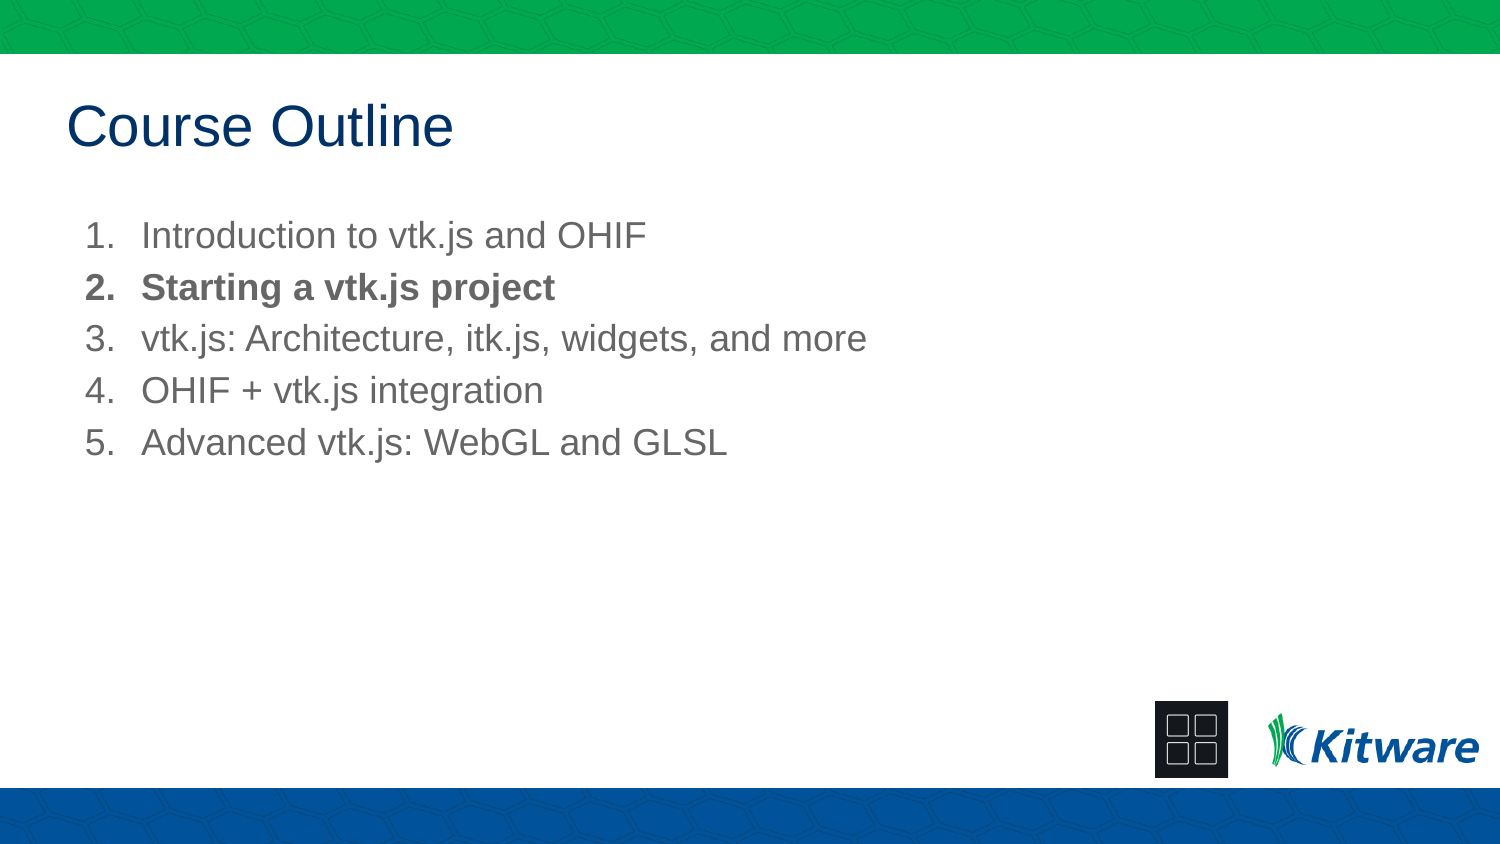

# Course Outline
Introduction to vtk.js and OHIF
Starting a vtk.js project
vtk.js: Architecture, itk.js, widgets, and more
OHIF + vtk.js integration
Advanced vtk.js: WebGL and GLSL